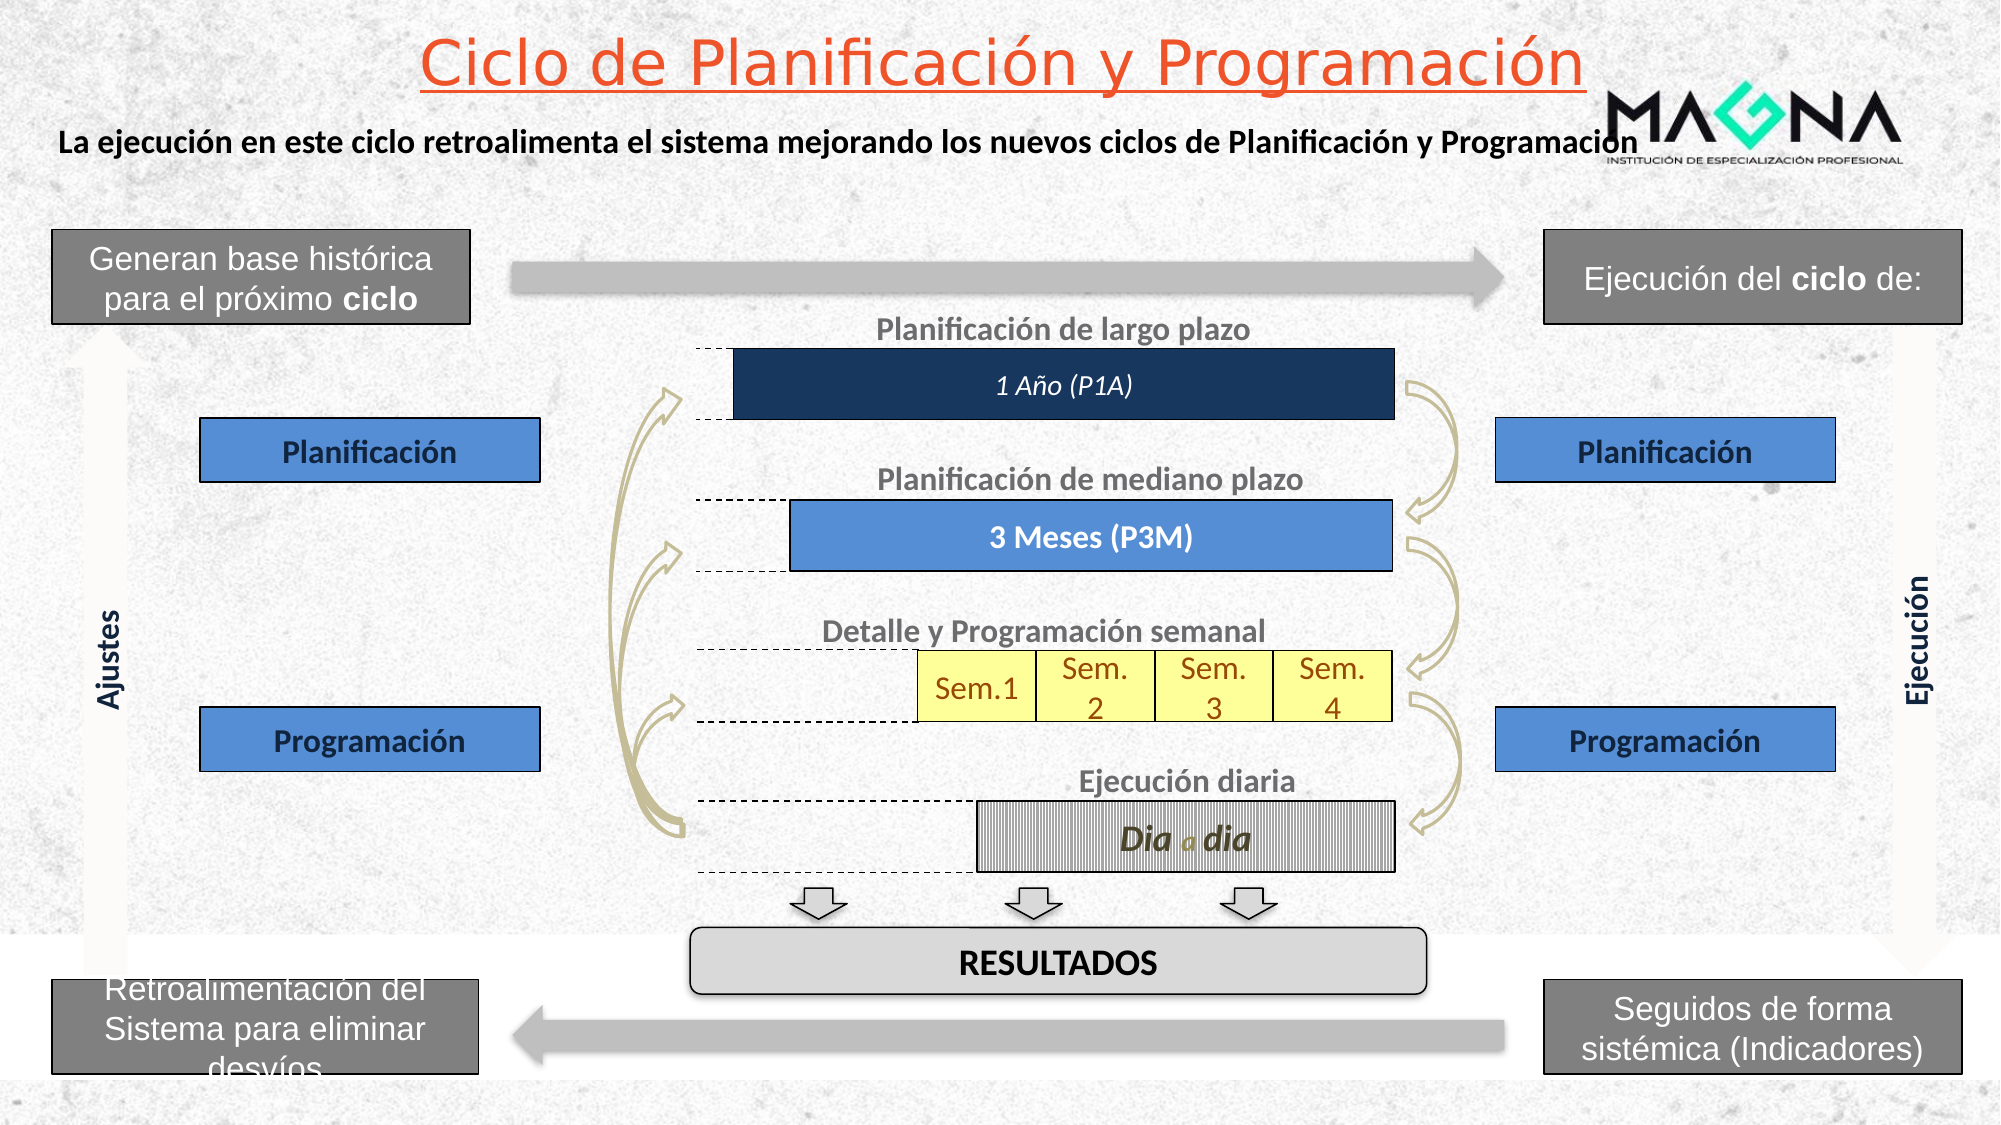

# Ciclo de Planificación y Programación
La ejecución en este ciclo retroalimenta el sistema mejorando los nuevos ciclos de Planificación y Programación
Generan base histórica para el próximo ciclo
Ejecución del ciclo de:

Planificación de largo plazo
1 Año (P1A)

Planificación de mediano plazo
3 Meses (P3M)

Detalle y Programación semanal
Sem.1
Sem. 2
Sem. 3
Sem. 4

Ejecución diaria
Dia a dia

RESULTADOS
Planificación
Planificación
Ajustes
Ejecución
Programación
Programación

Retroalimentación del Sistema para eliminar desvíos
Seguidos de forma sistémica (Indicadores)

119